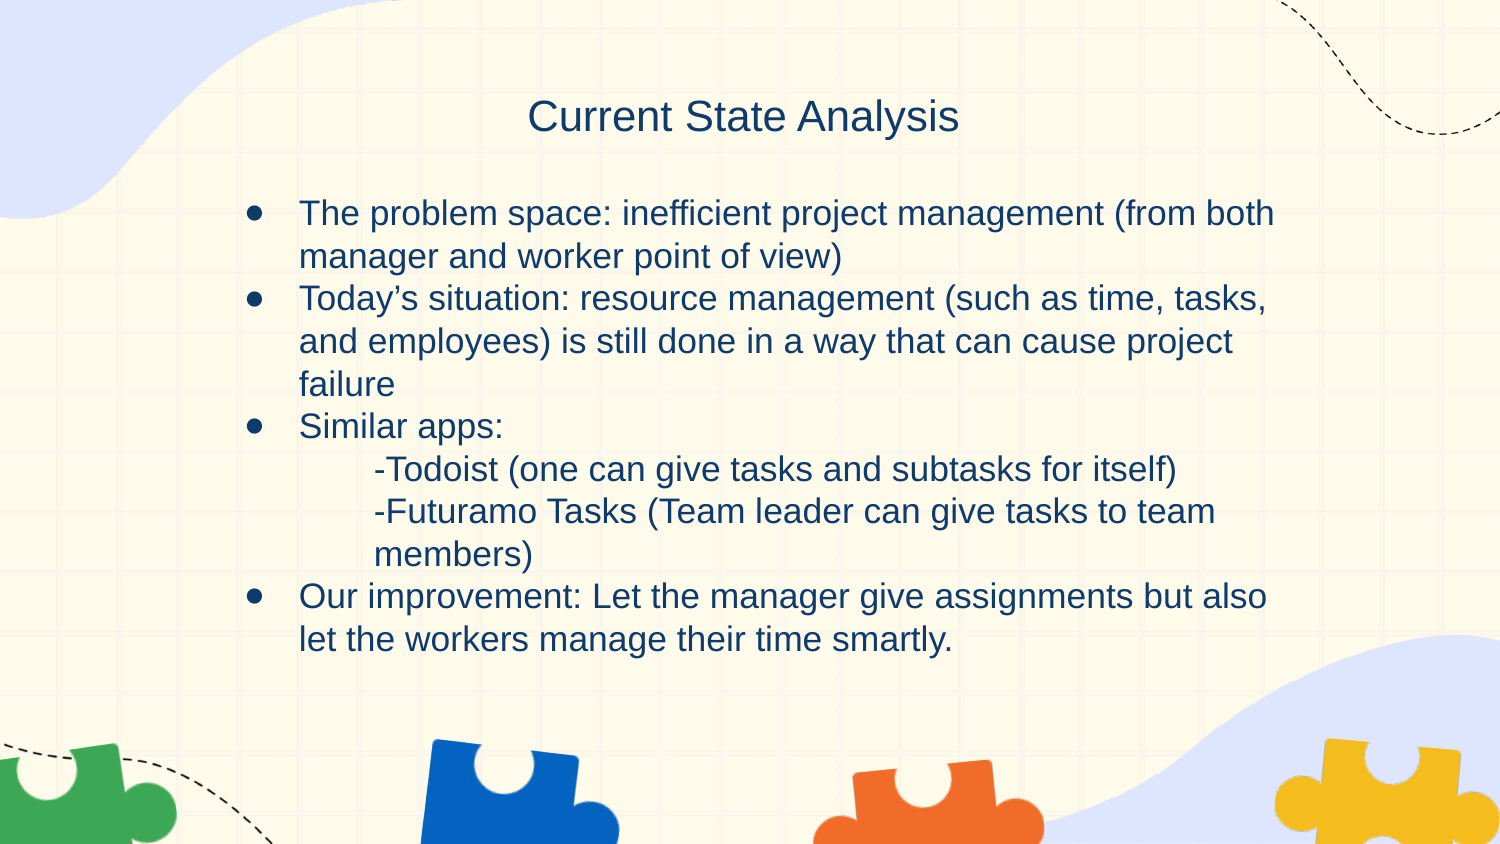

Current State Analysis

The problem space: inefficient project management (from both manager and worker point of view)
Today’s situation: resource management (such as time, tasks, and employees) is still done in a way that can cause project failure
Similar apps:
-Todoist (one can give tasks and subtasks for itself)
-Futuramo Tasks (Team leader can give tasks to team members)
Our improvement: Let the manager give assignments but also let the workers manage their time smartly.